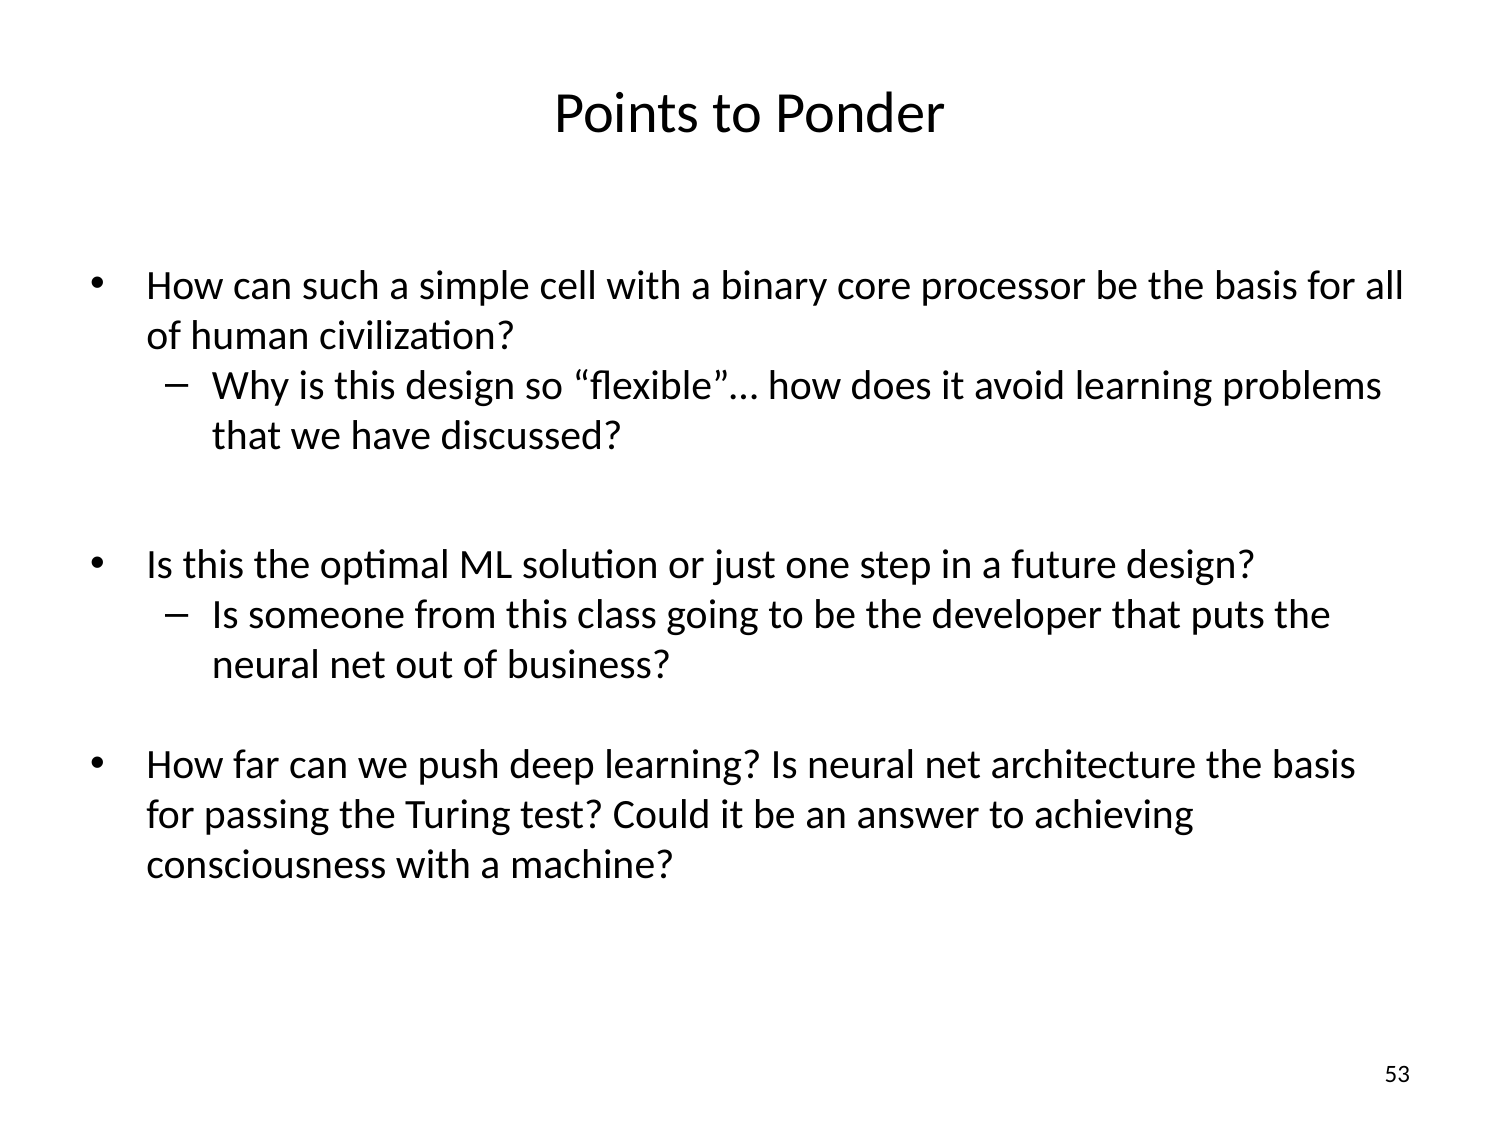

# Points to Ponder

How can such a simple cell with a binary core processor be the basis for all of human civilization?
Why is this design so “flexible”… how does it avoid learning problems that we have discussed?

Is this the optimal ML solution or just one step in a future design?
Is someone from this class going to be the developer that puts the neural net out of business?

How far can we push deep learning? Is neural net architecture the basis for passing the Turing test? Could it be an answer to achieving consciousness with a machine?

53